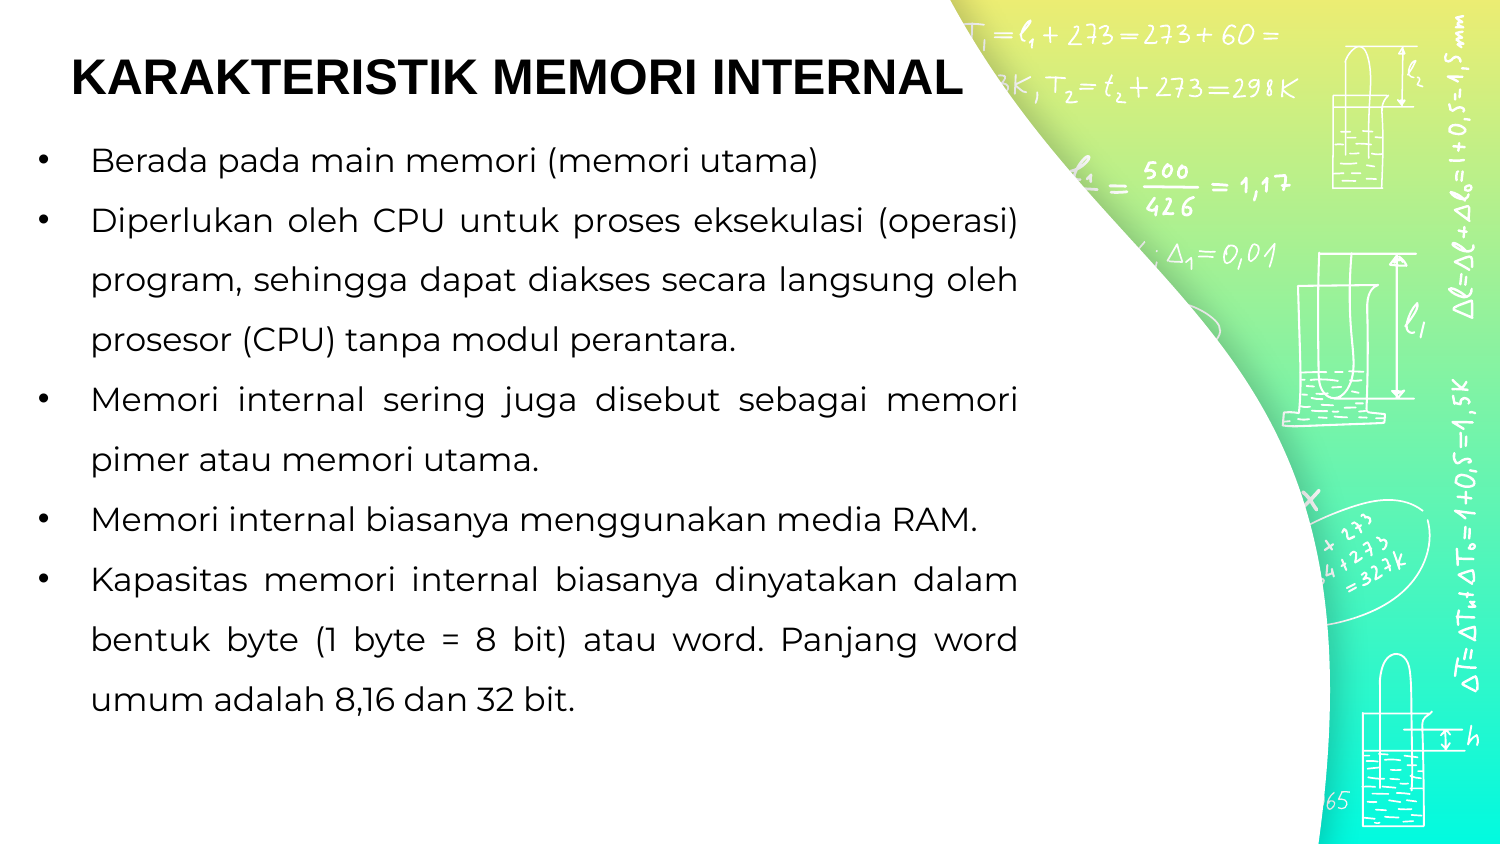

# KARAKTERISTIK MEMORI INTERNAL
Berada pada main memori (memori utama)
Diperlukan oleh CPU untuk proses eksekulasi (operasi) program, sehingga dapat diakses secara langsung oleh prosesor (CPU) tanpa modul perantara.
Memori internal sering juga disebut sebagai memori pimer atau memori utama.
Memori internal biasanya menggunakan media RAM.
Kapasitas memori internal biasanya dinyatakan dalam bentuk byte (1 byte = 8 bit) atau word. Panjang word umum adalah 8,16 dan 32 bit.